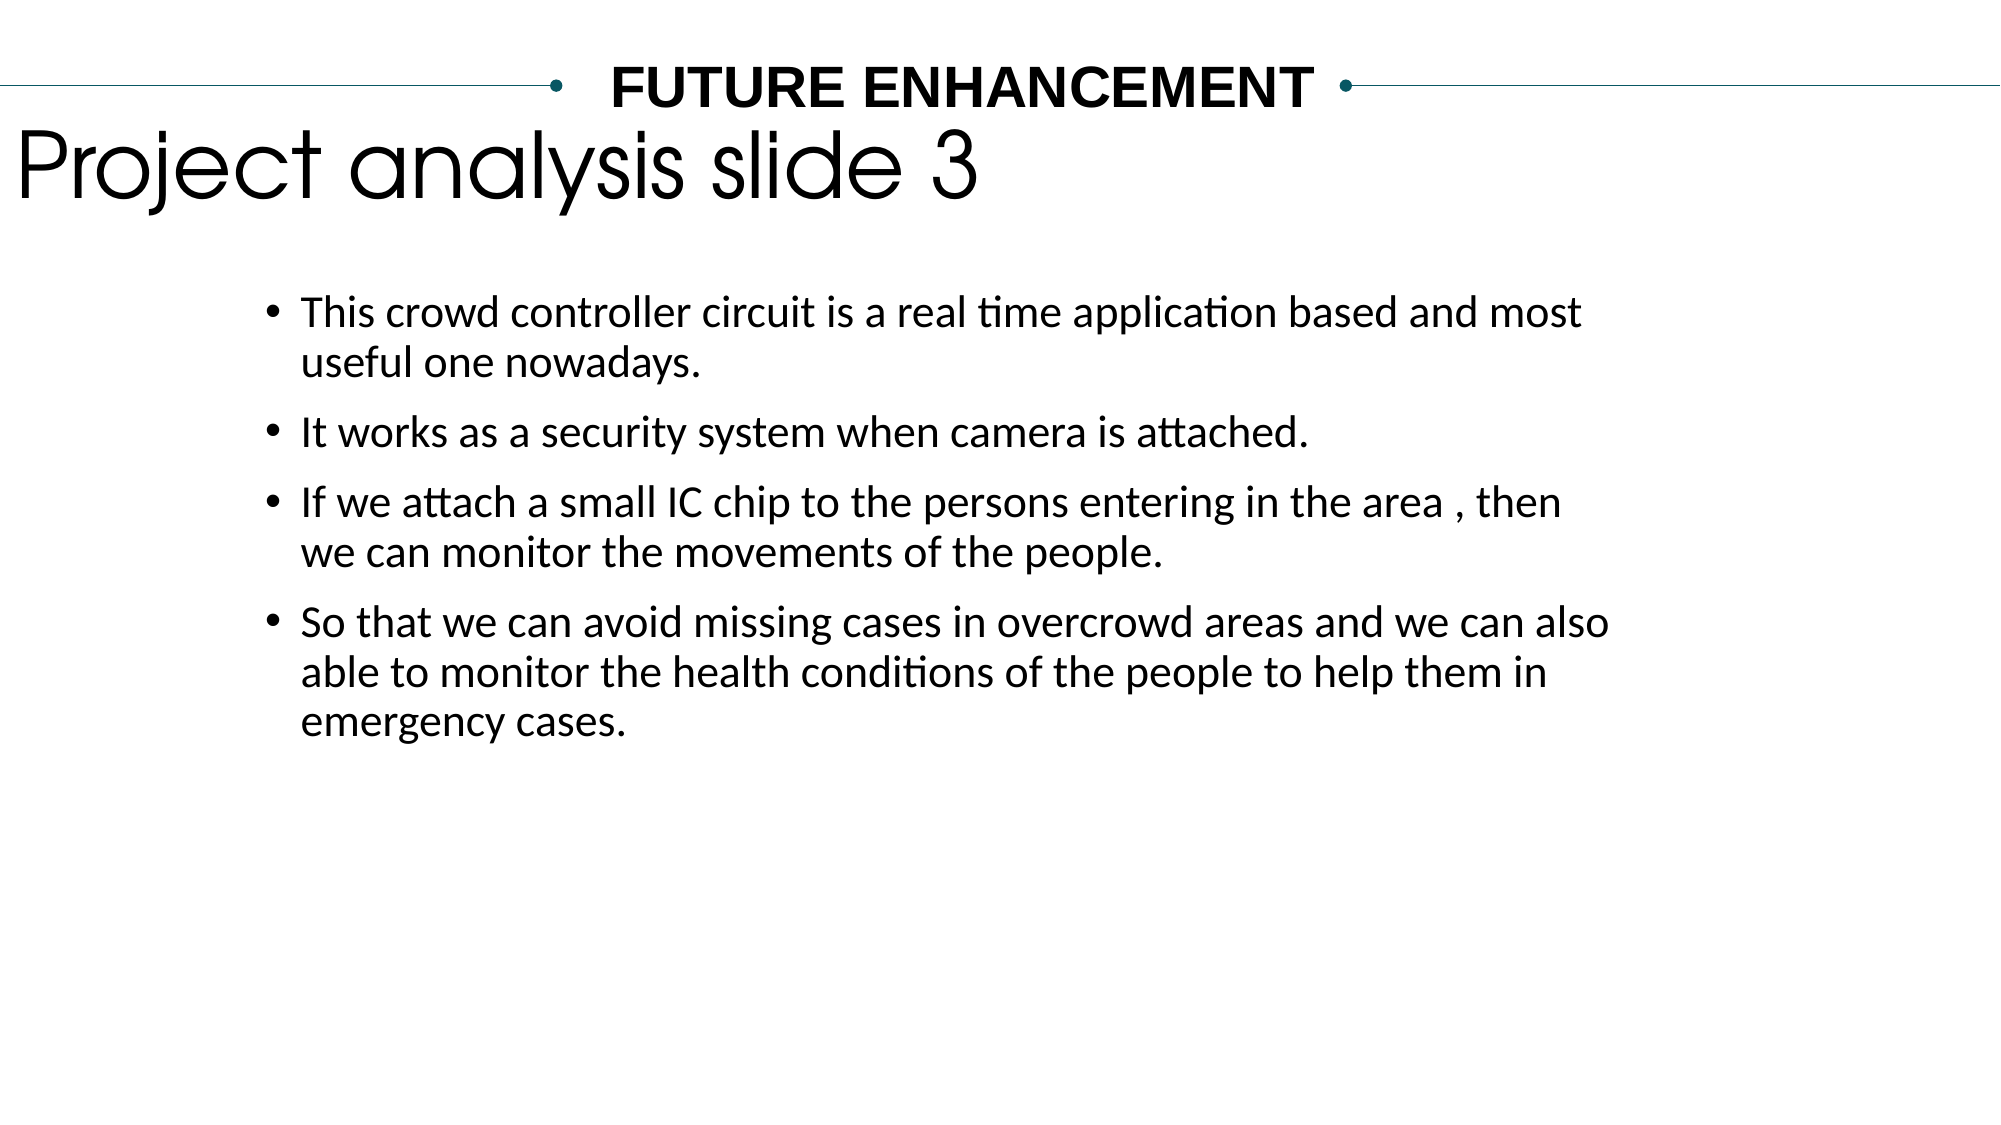

FUTURE ENHANCEMENT
Project analysis slide 3
This crowd controller circuit is a real time application based and most useful one nowadays.
It works as a security system when camera is attached.
If we attach a small IC chip to the persons entering in the area , then we can monitor the movements of the people.
So that we can avoid missing cases in overcrowd areas and we can also able to monitor the health conditions of the people to help them in emergency cases.